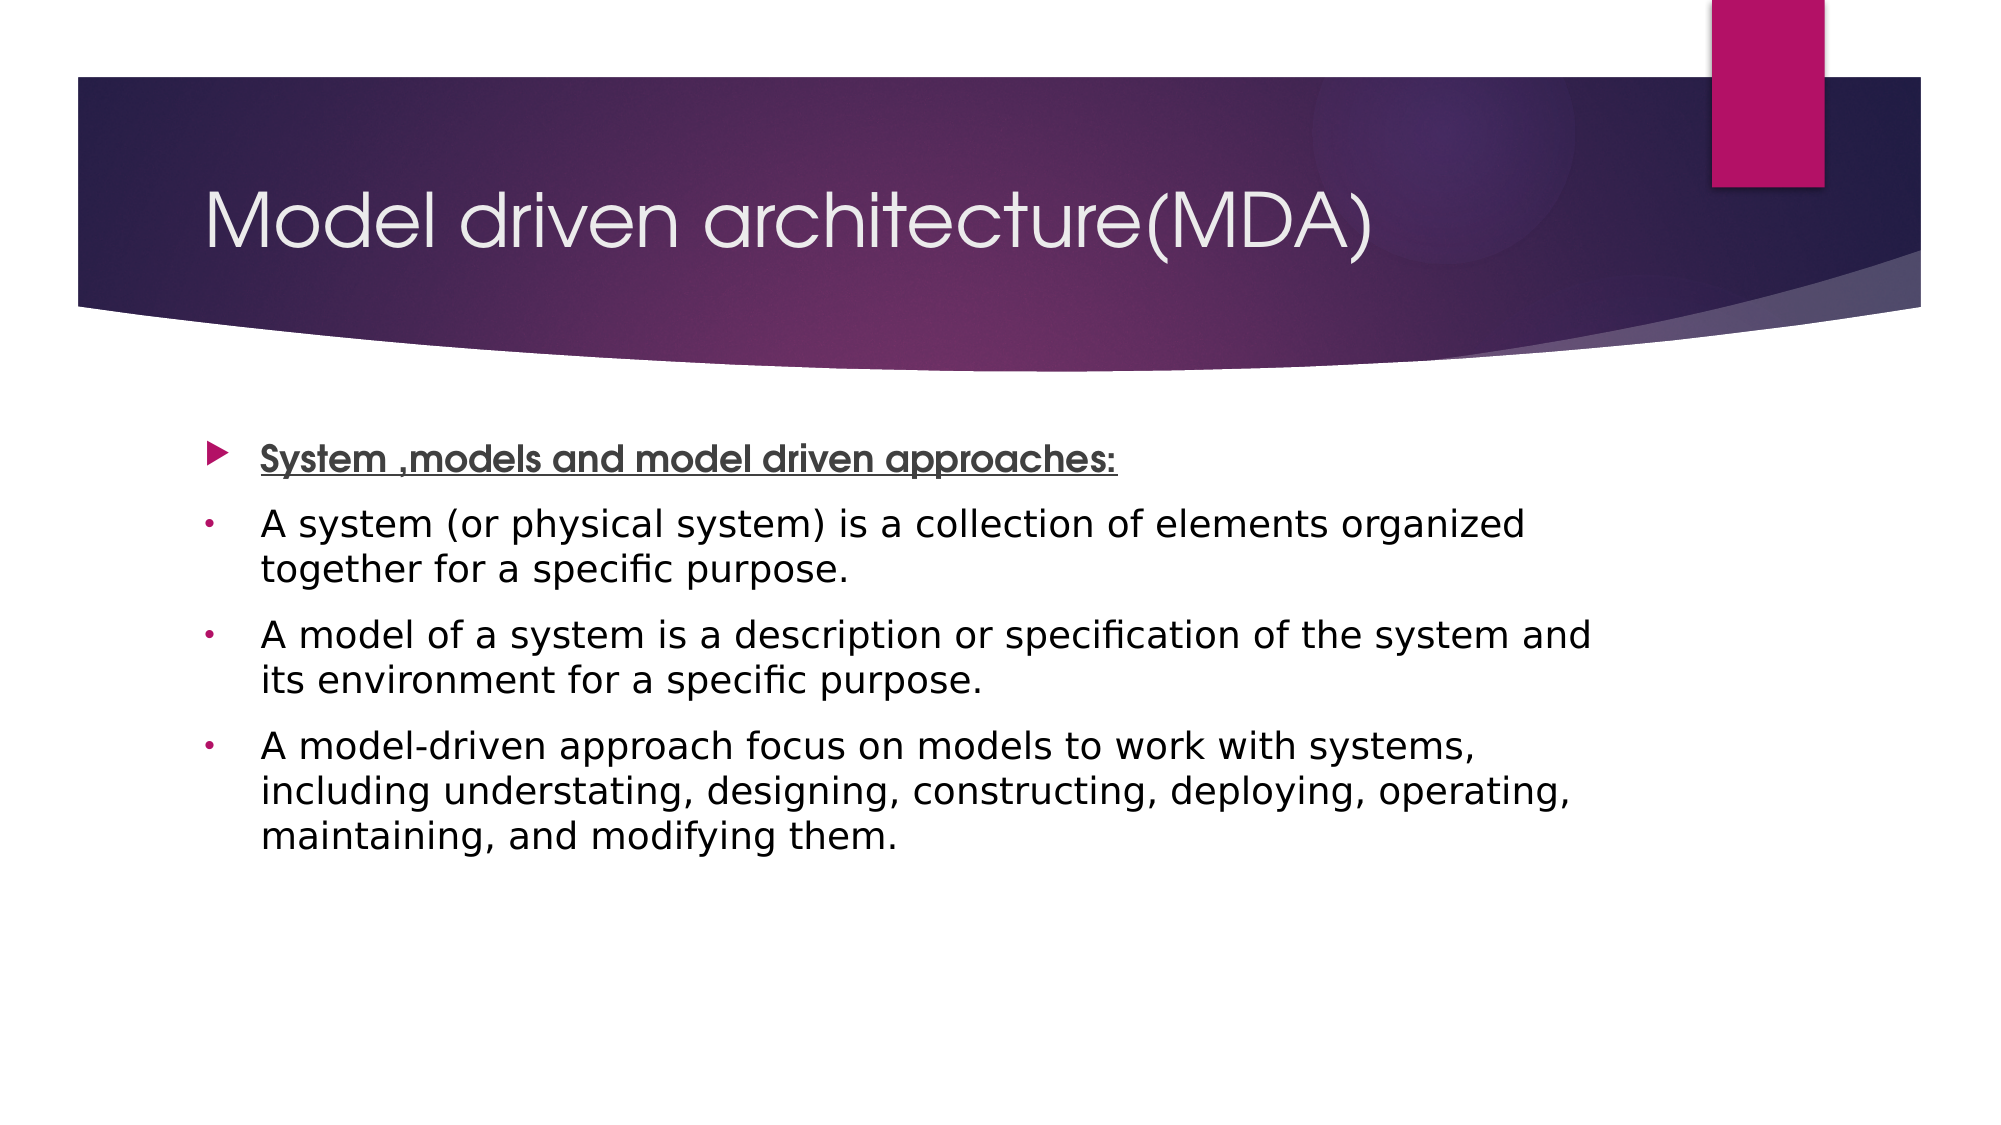

# Model driven architecture(MDA)
System ,models and model driven approaches:
A system (or physical system) is a collection of elements organized together for a specific purpose.
A model of a system is a description or specification of the system and its environment for a specific purpose.
A model-driven approach focus on models to work with systems, including understating, designing, constructing, deploying, operating, maintaining, and modifying them.